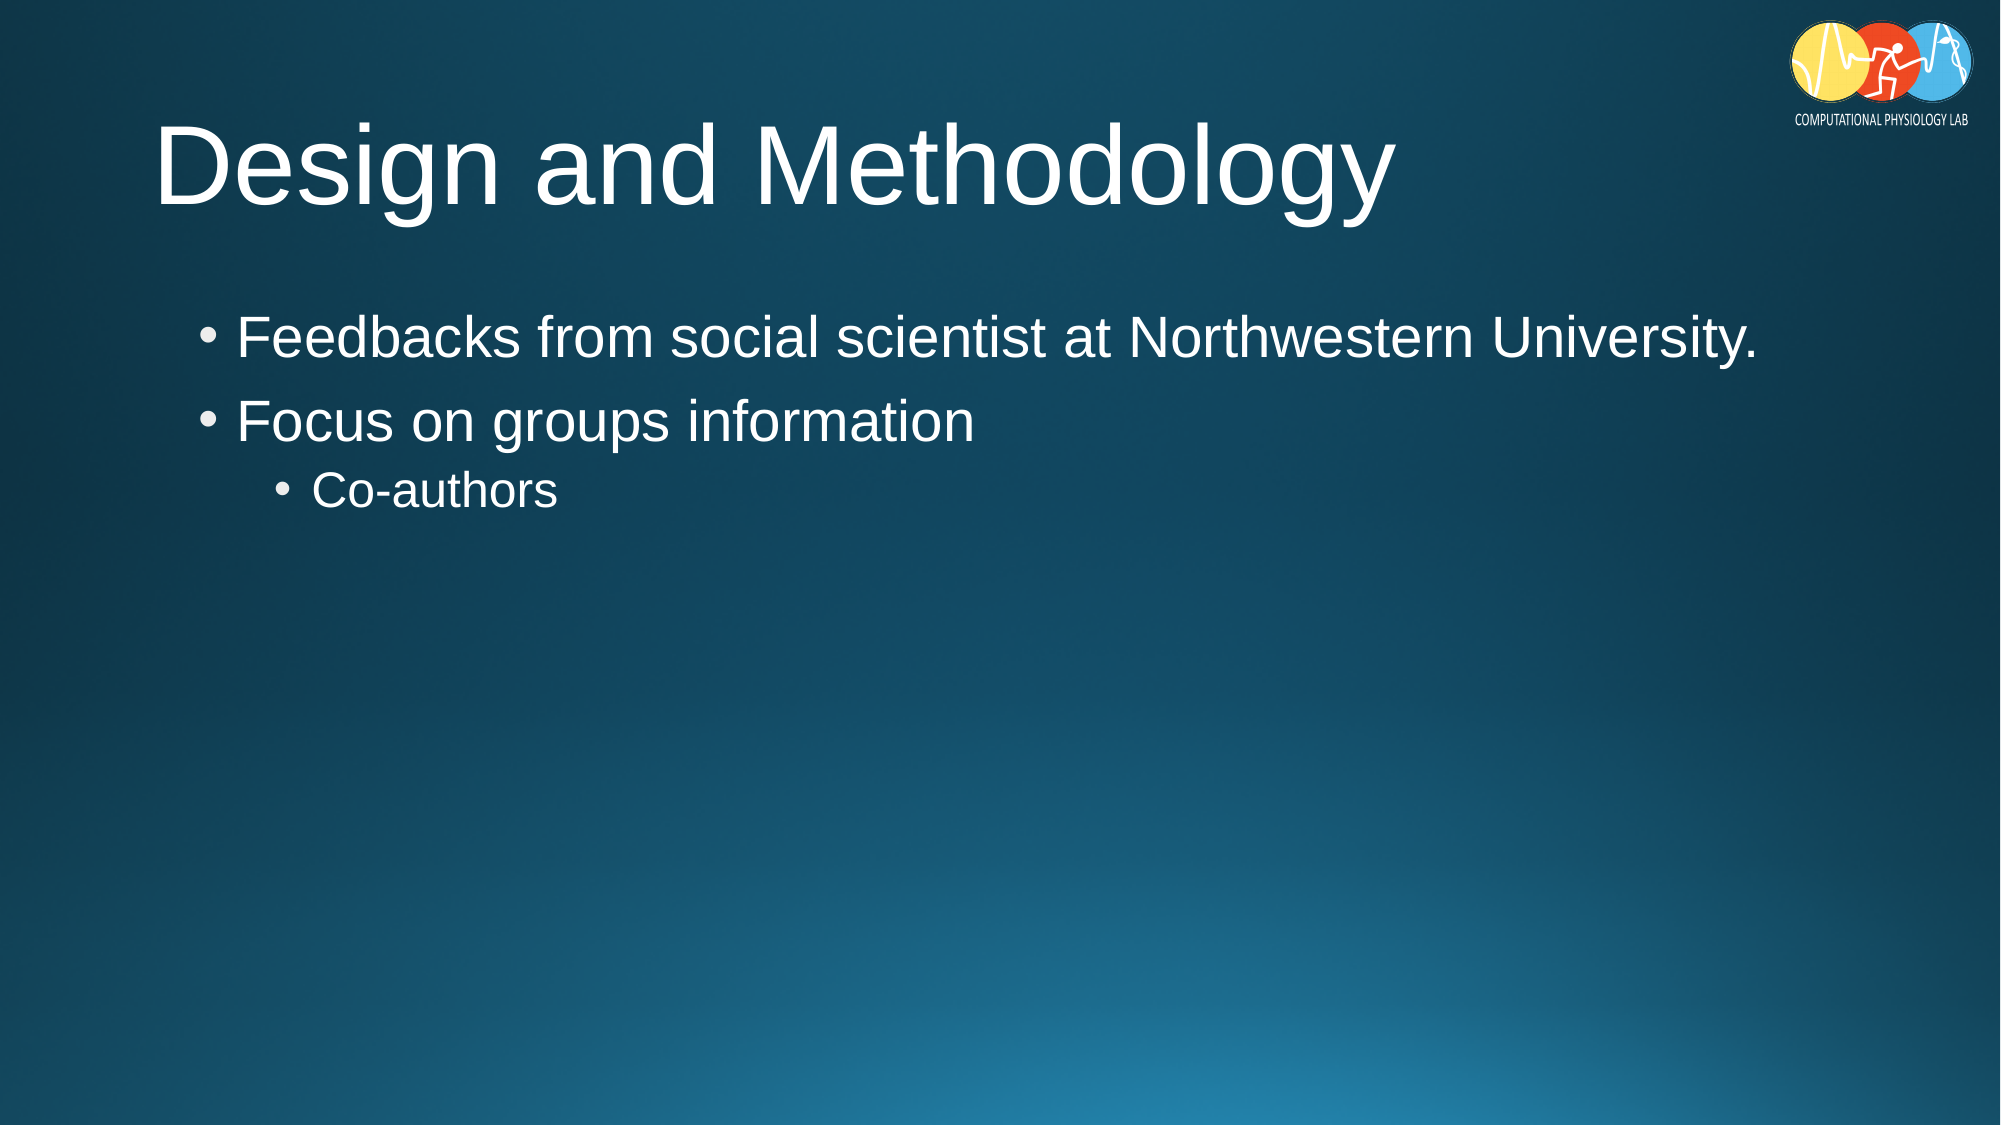

# Design and Methodology
Feedbacks from social scientist at Northwestern University.
Focus on groups information
Co-authors